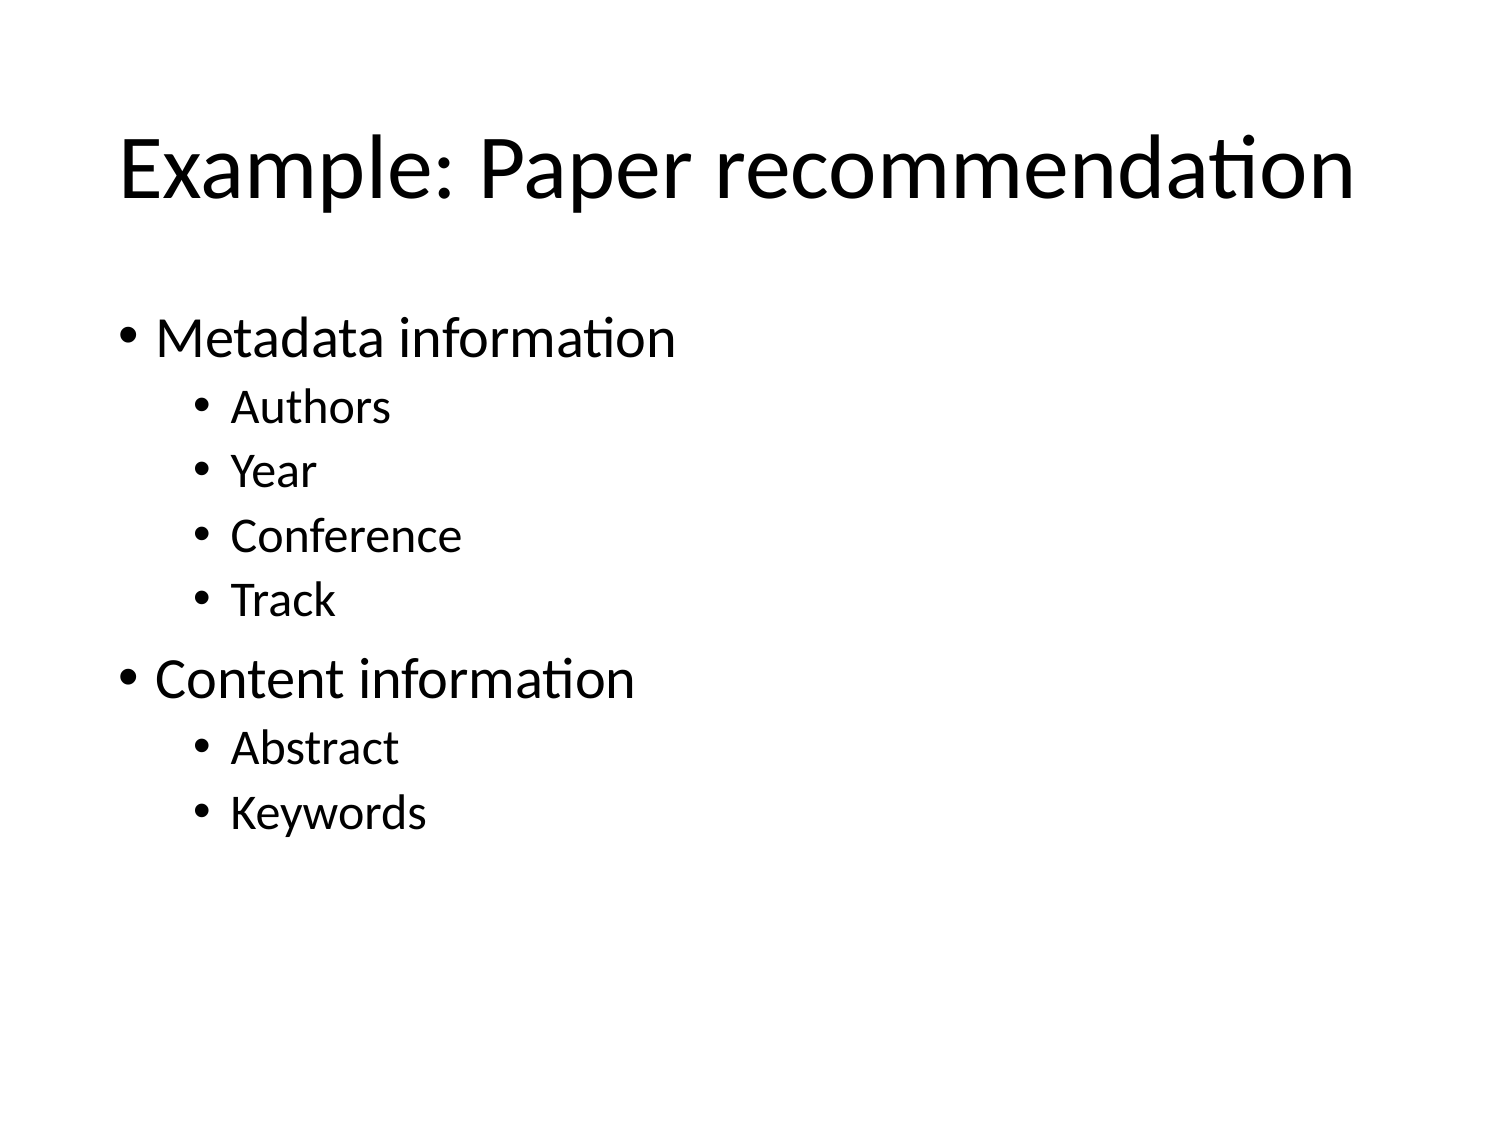

# Example: Paper recommendation
Metadata information
Authors
Year
Conference
Track
Content information
Abstract
Keywords